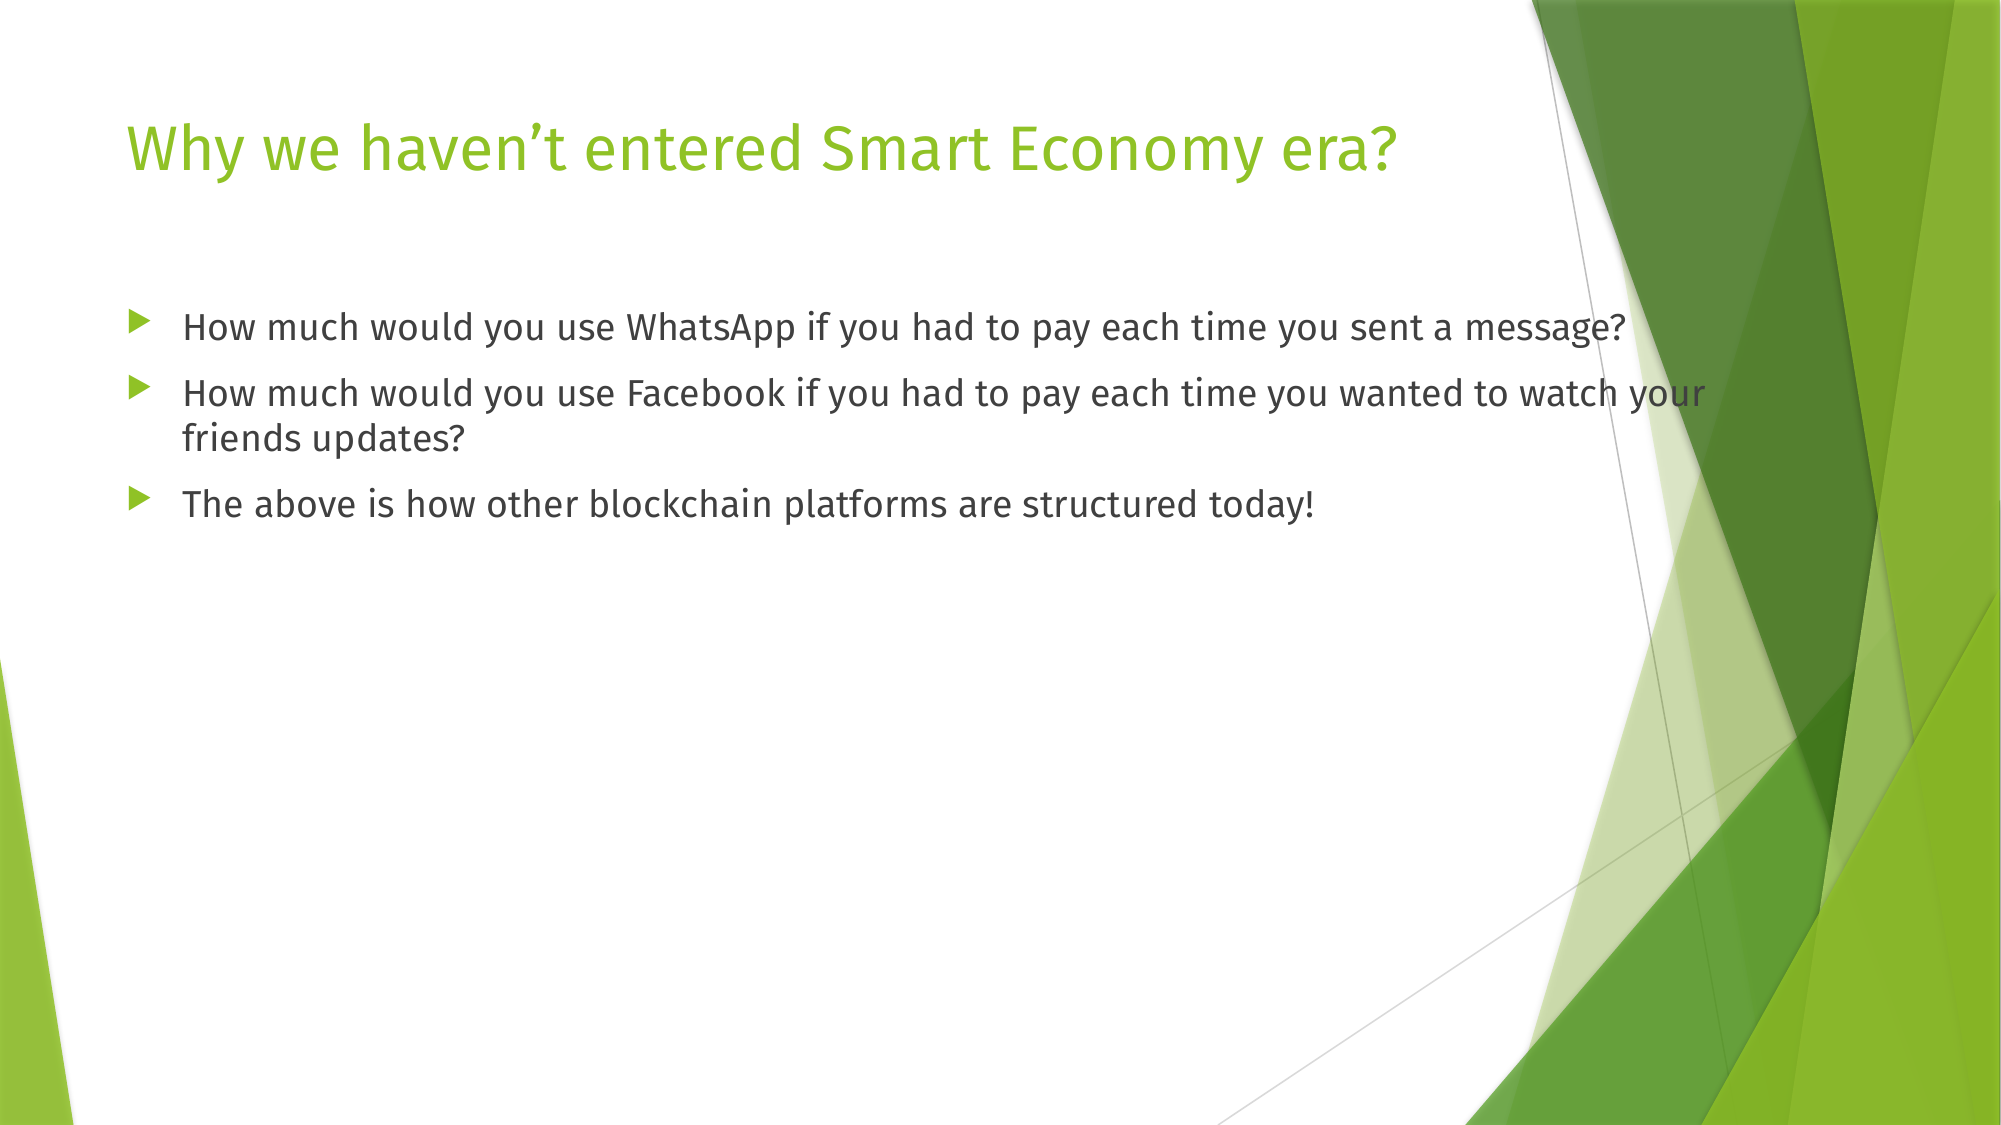

# Why we haven’t entered Smart Economy era?

How much would you use WhatsApp if you had to pay each time you sent a message?
How much would you use Facebook if you had to pay each time you wanted to watch your friends updates?
The above is how other blockchain platforms are structured today!